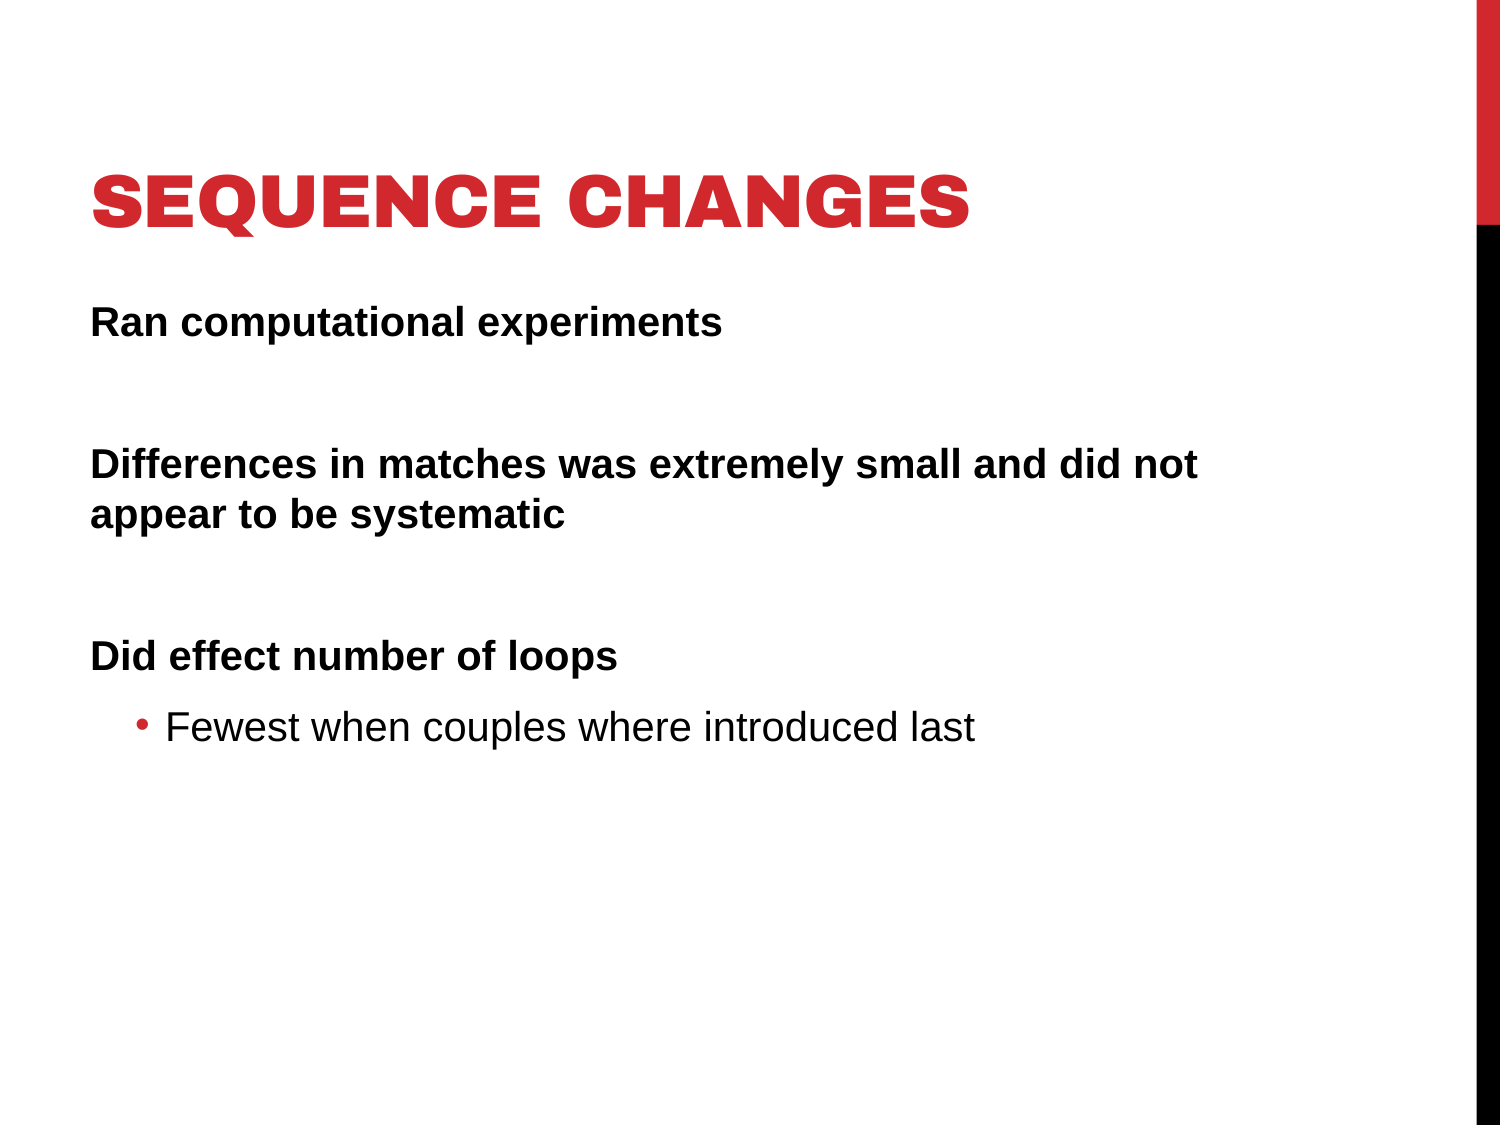

# Sequence Changes
Ran computational experiments

Differences in matches was extremely small and did not appear to be systematic

Did effect number of loops
Fewest when couples where introduced last